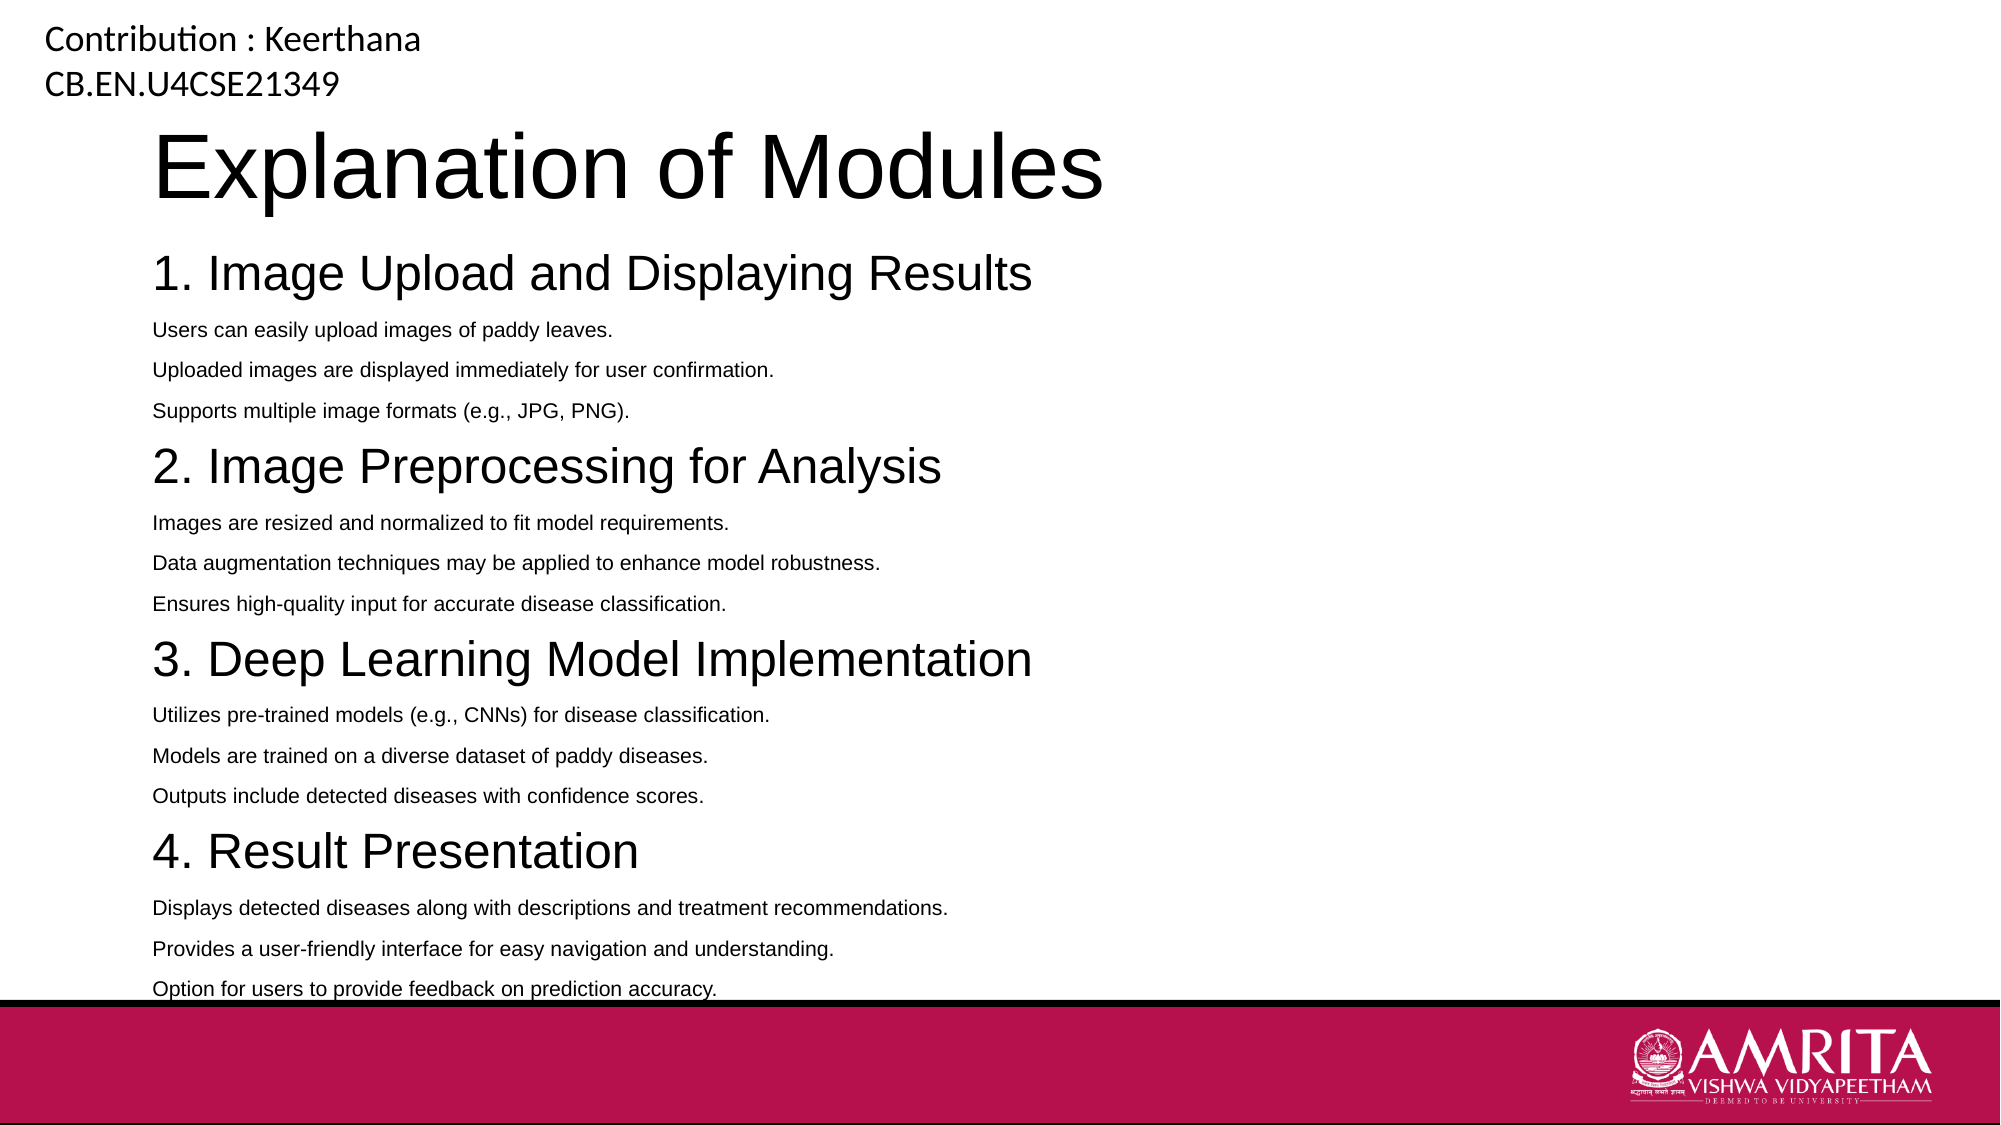

Contribution : Keerthana CB.EN.U4CSE21349​
# Explanation of Modules
1. Image Upload and Displaying Results
Users can easily upload images of paddy leaves.
Uploaded images are displayed immediately for user confirmation.
Supports multiple image formats (e.g., JPG, PNG).
2. Image Preprocessing for Analysis
Images are resized and normalized to fit model requirements.
Data augmentation techniques may be applied to enhance model robustness.
Ensures high-quality input for accurate disease classification.
3. Deep Learning Model Implementation
Utilizes pre-trained models (e.g., CNNs) for disease classification.
Models are trained on a diverse dataset of paddy diseases.
Outputs include detected diseases with confidence scores.
4. Result Presentation
Displays detected diseases along with descriptions and treatment recommendations.
Provides a user-friendly interface for easy navigation and understanding.
Option for users to provide feedback on prediction accuracy.